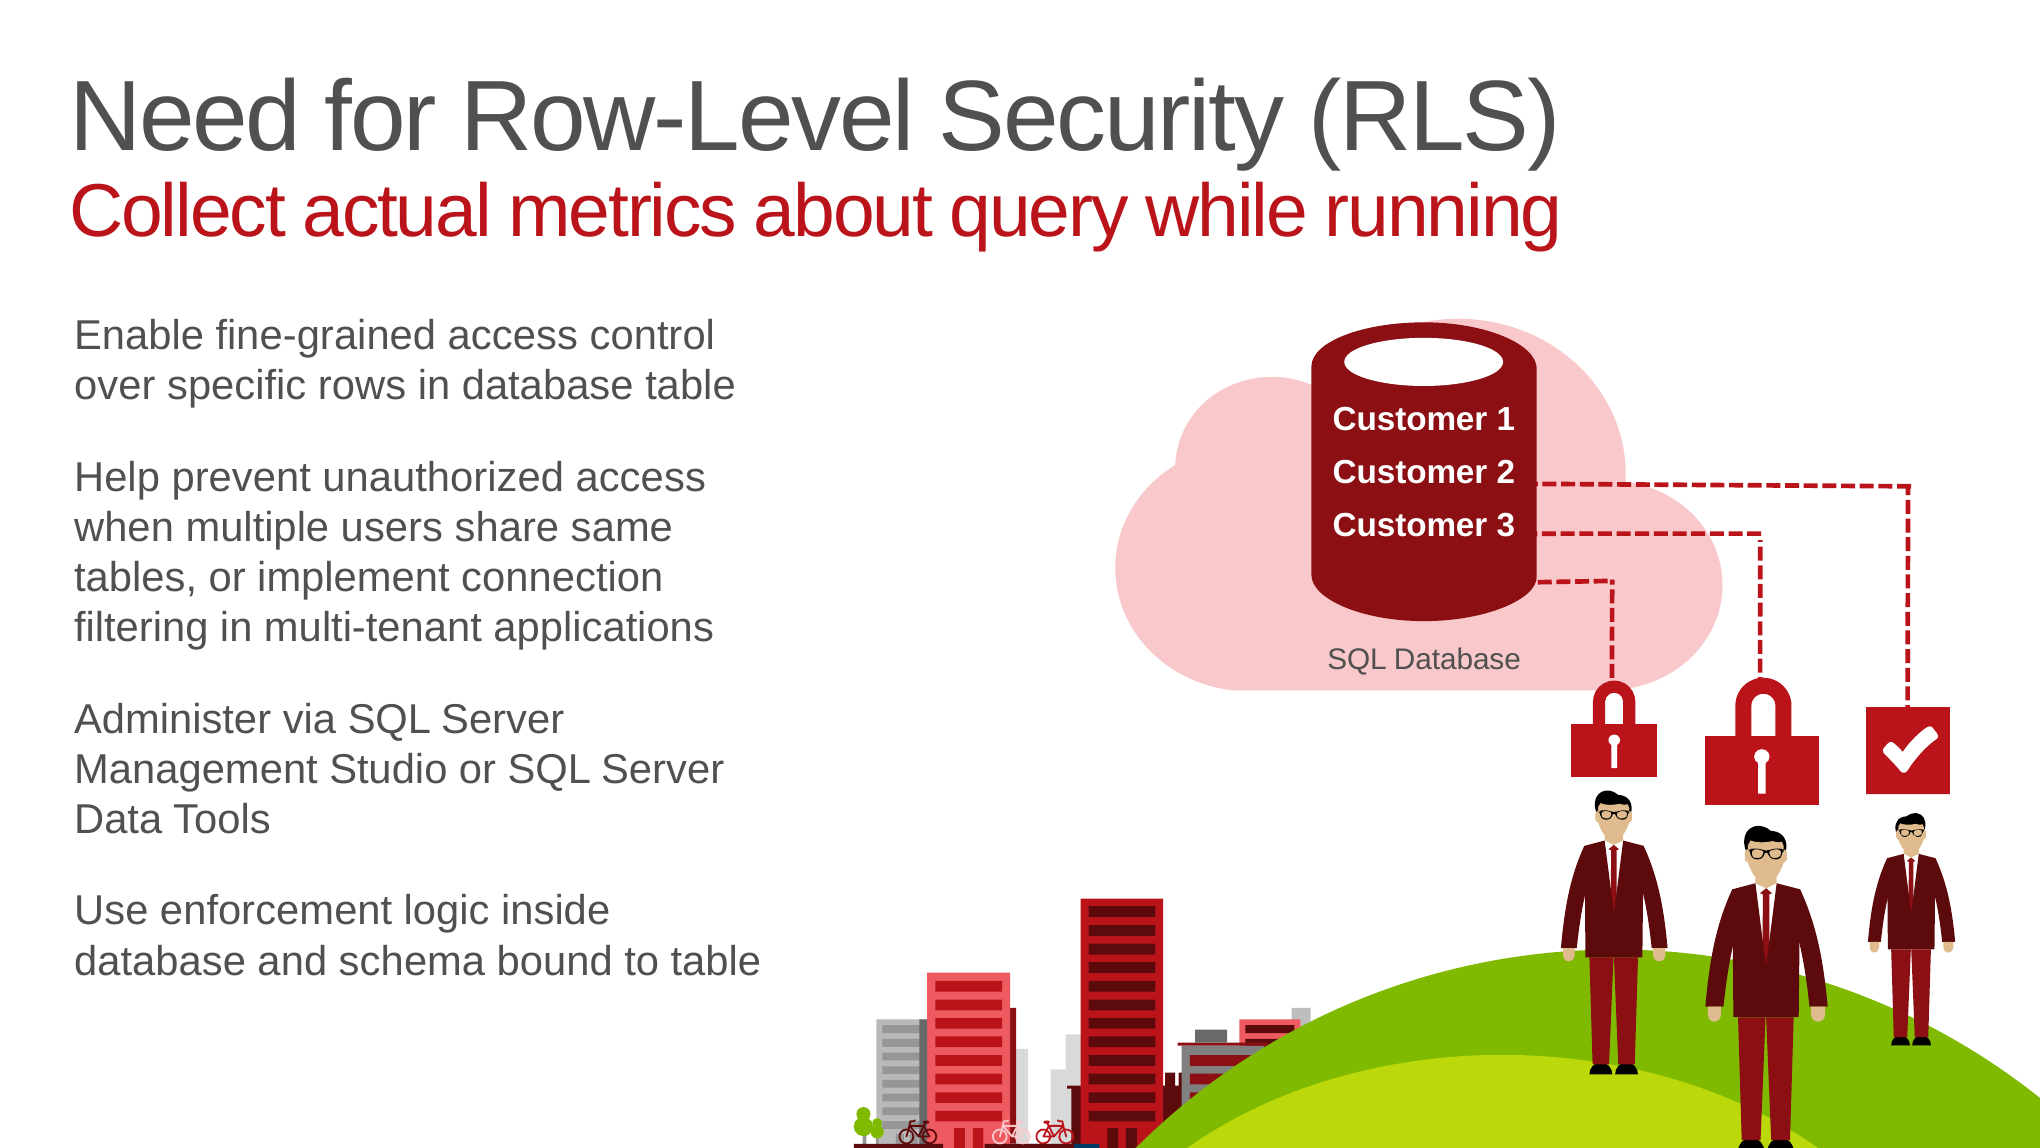

# Need for Row-Level Security (RLS) Collect actual metrics about query while running
Enable fine-grained access control over specific rows in database table
Help prevent unauthorized access when multiple users share same tables, or implement connection filtering in multi-tenant applications
Administer via SQL Server Management Studio or SQL Server Data Tools
Use enforcement logic inside database and schema bound to table

Customer 1
Customer 2
Customer 3

SQL Database